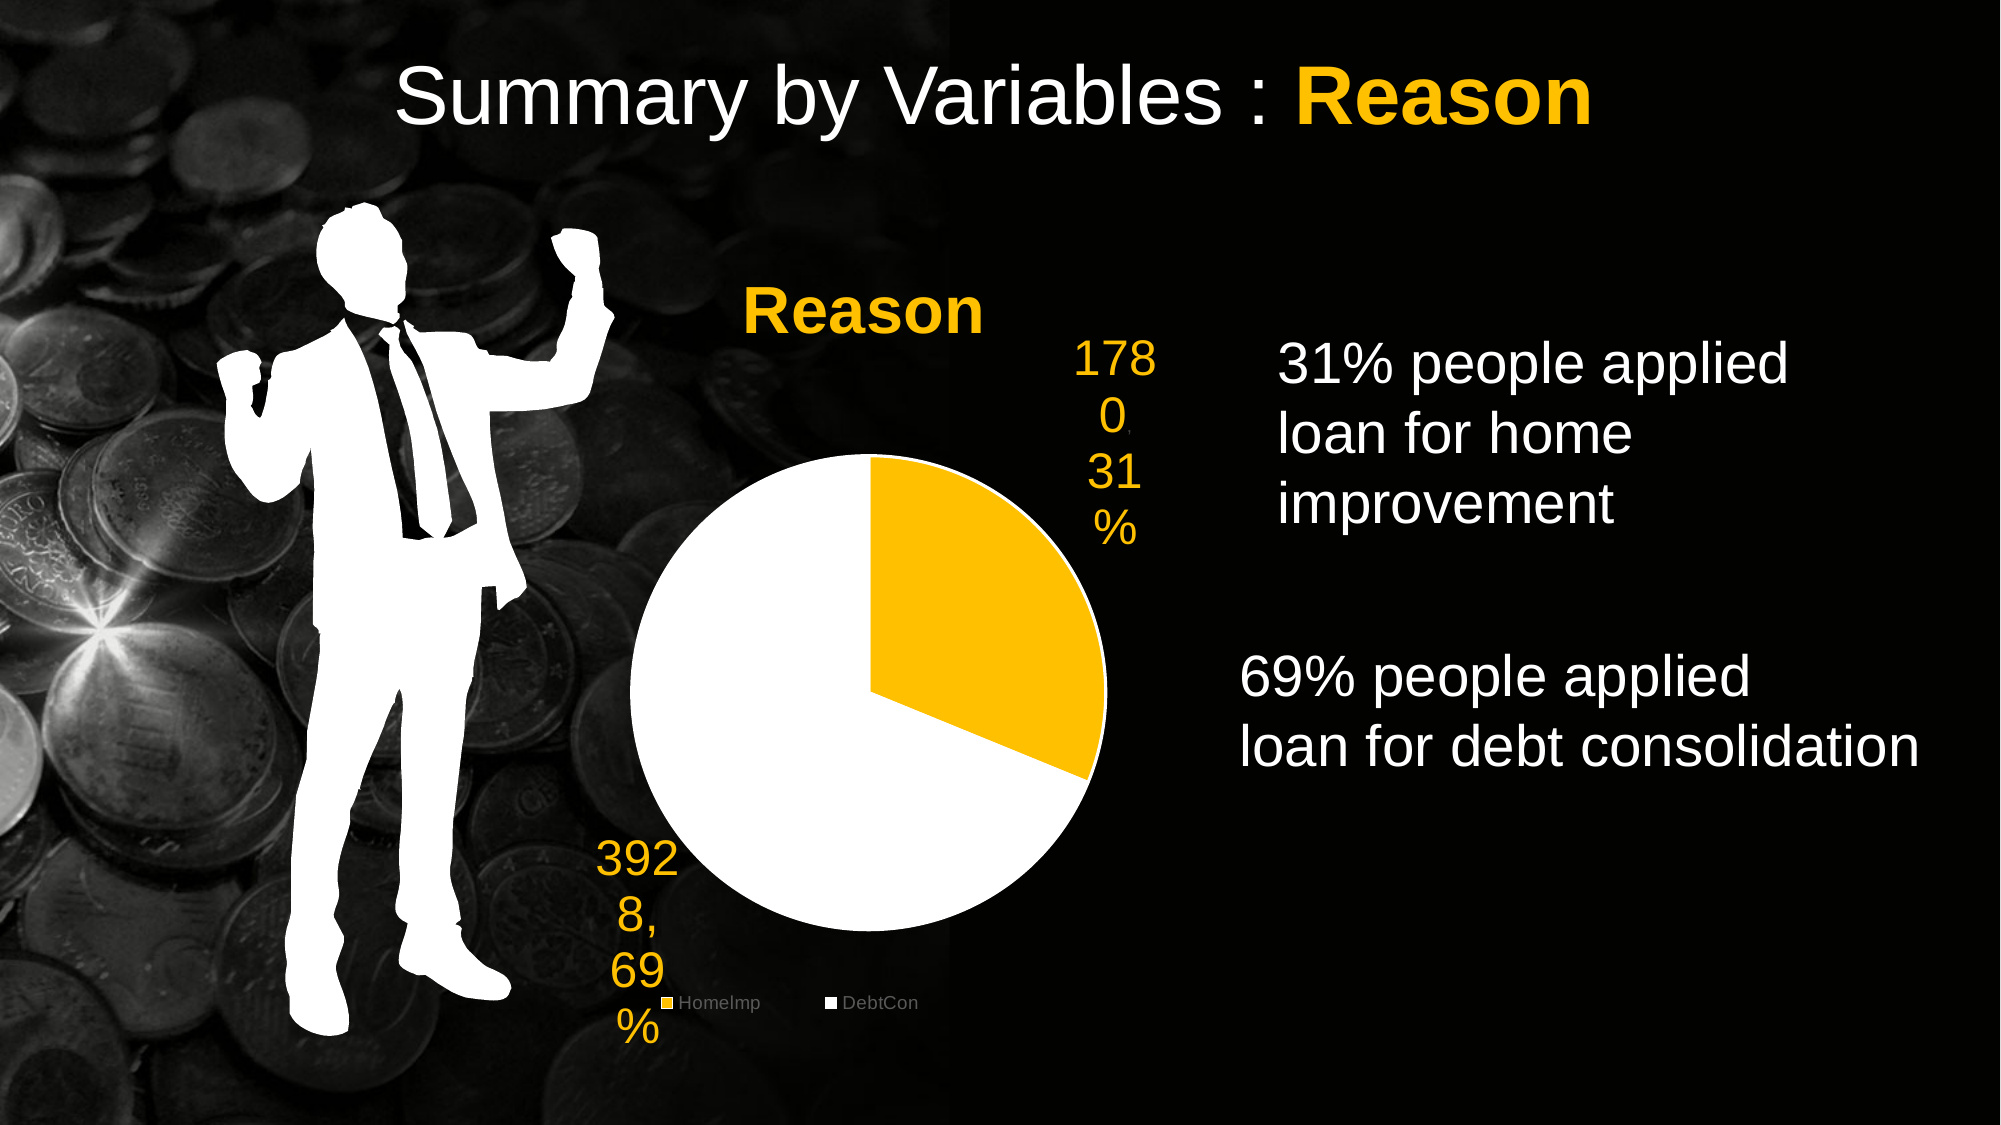

Summary by Variables : Reason

### Chart: Reason

| Category |  |
|---|---|
| Homelmp | 1780.0 |
| DebtCon | 3928.0 |
31% people applied loan for home improvement
69% people applied
loan for debt consolidation